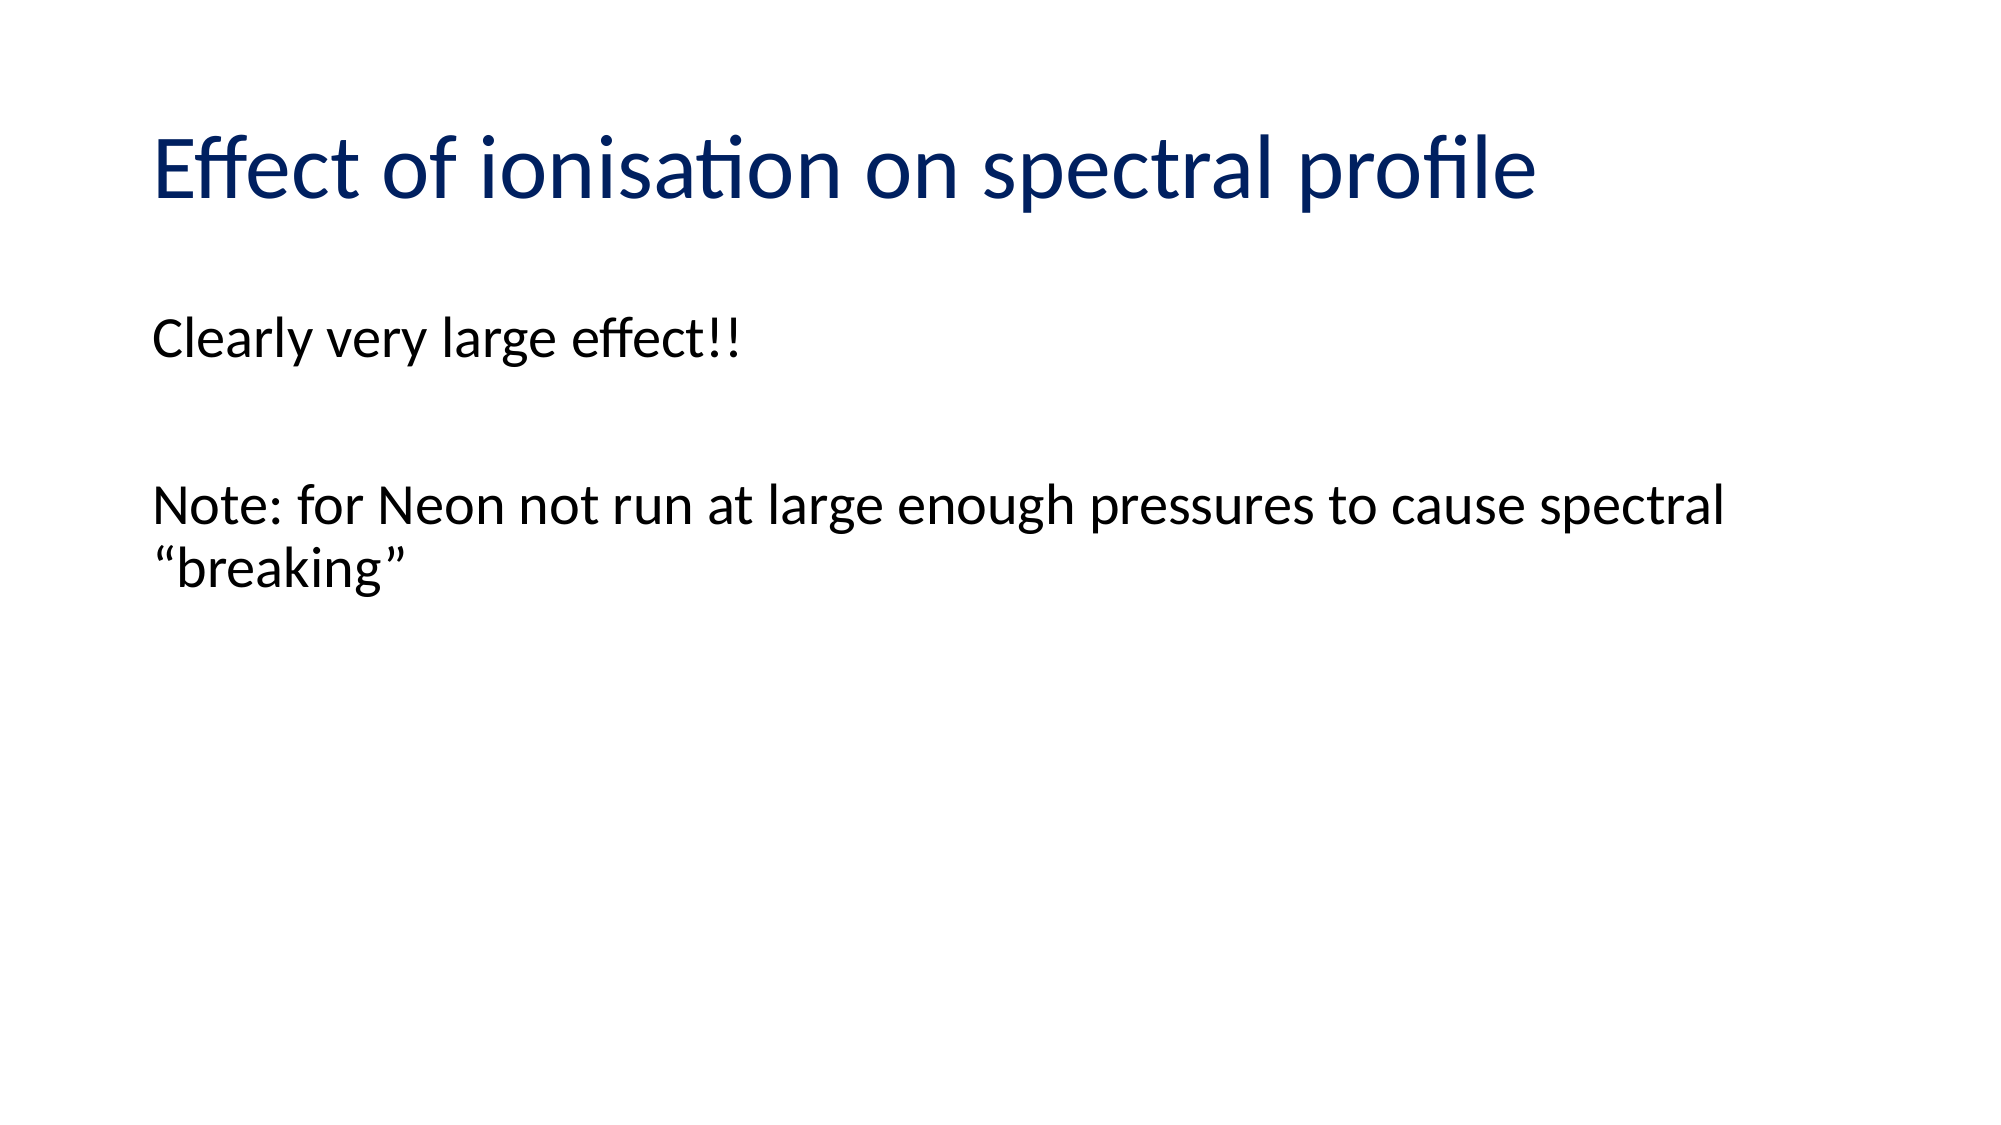

# Effect of ionisation on spectral profile
Clearly very large effect!!

Note: for Neon not run at large enough pressures to cause spectral “breaking”